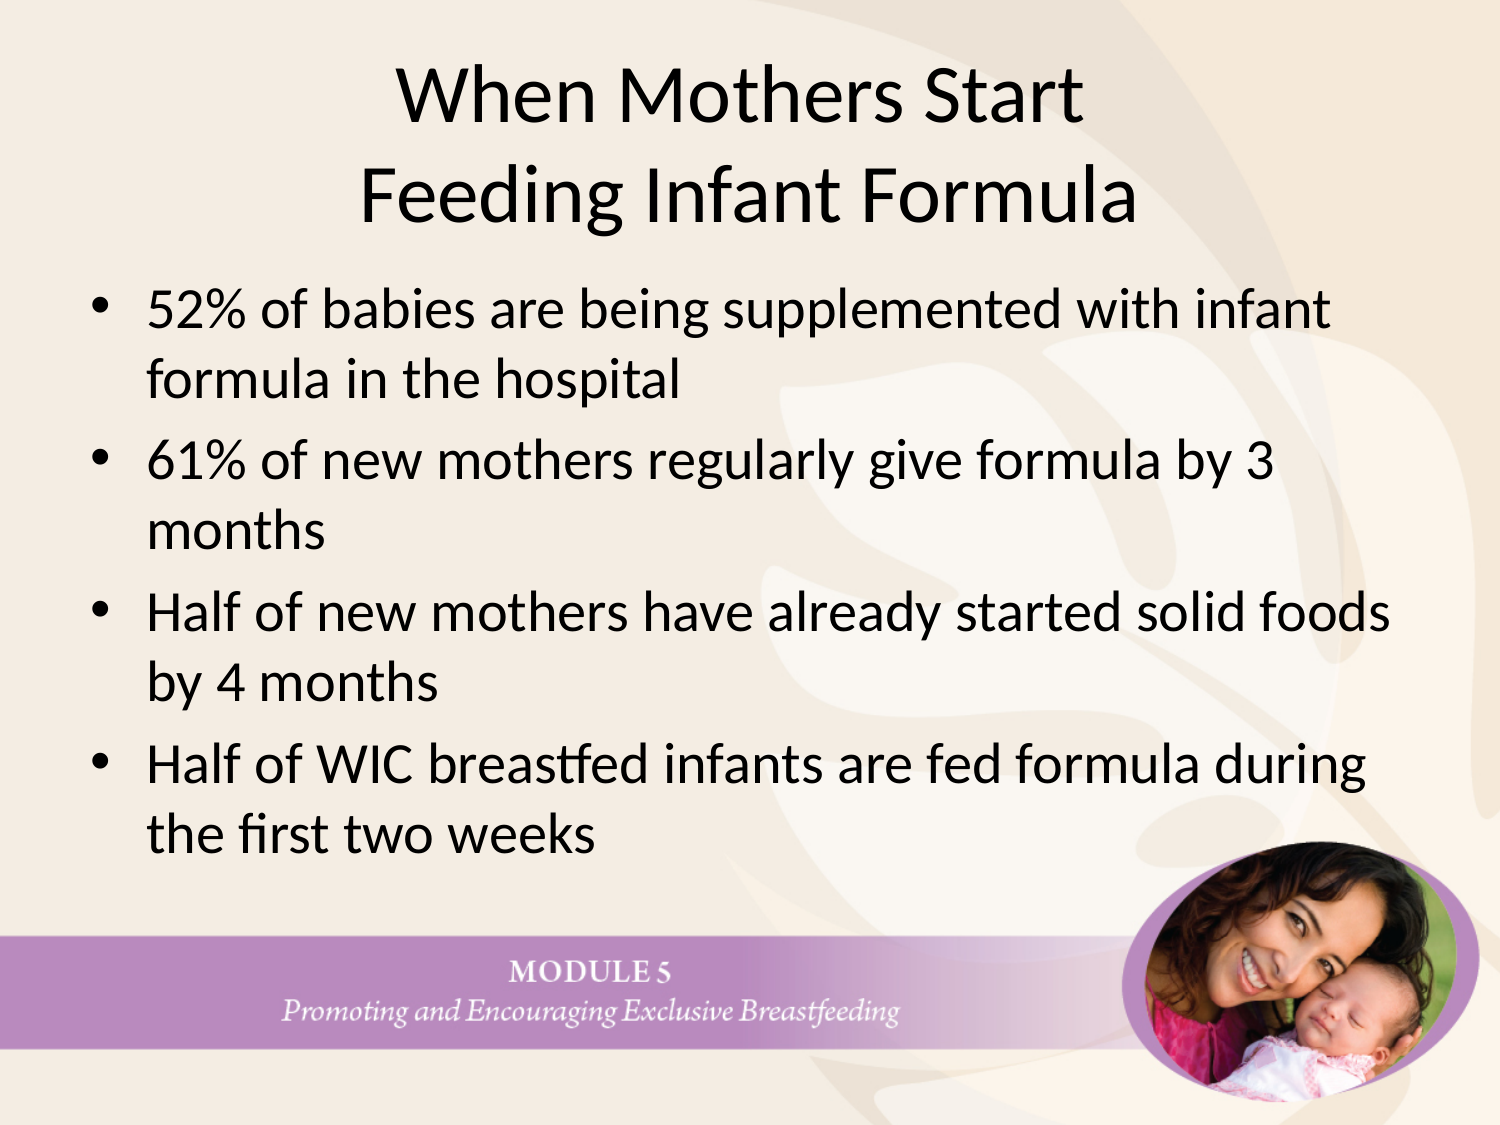

# When Mothers Start Feeding Infant Formula
52% of babies are being supplemented with infant formula in the hospital
61% of new mothers regularly give formula by 3 months
Half of new mothers have already started solid foods by 4 months
Half of WIC breastfed infants are fed formula during the first two weeks